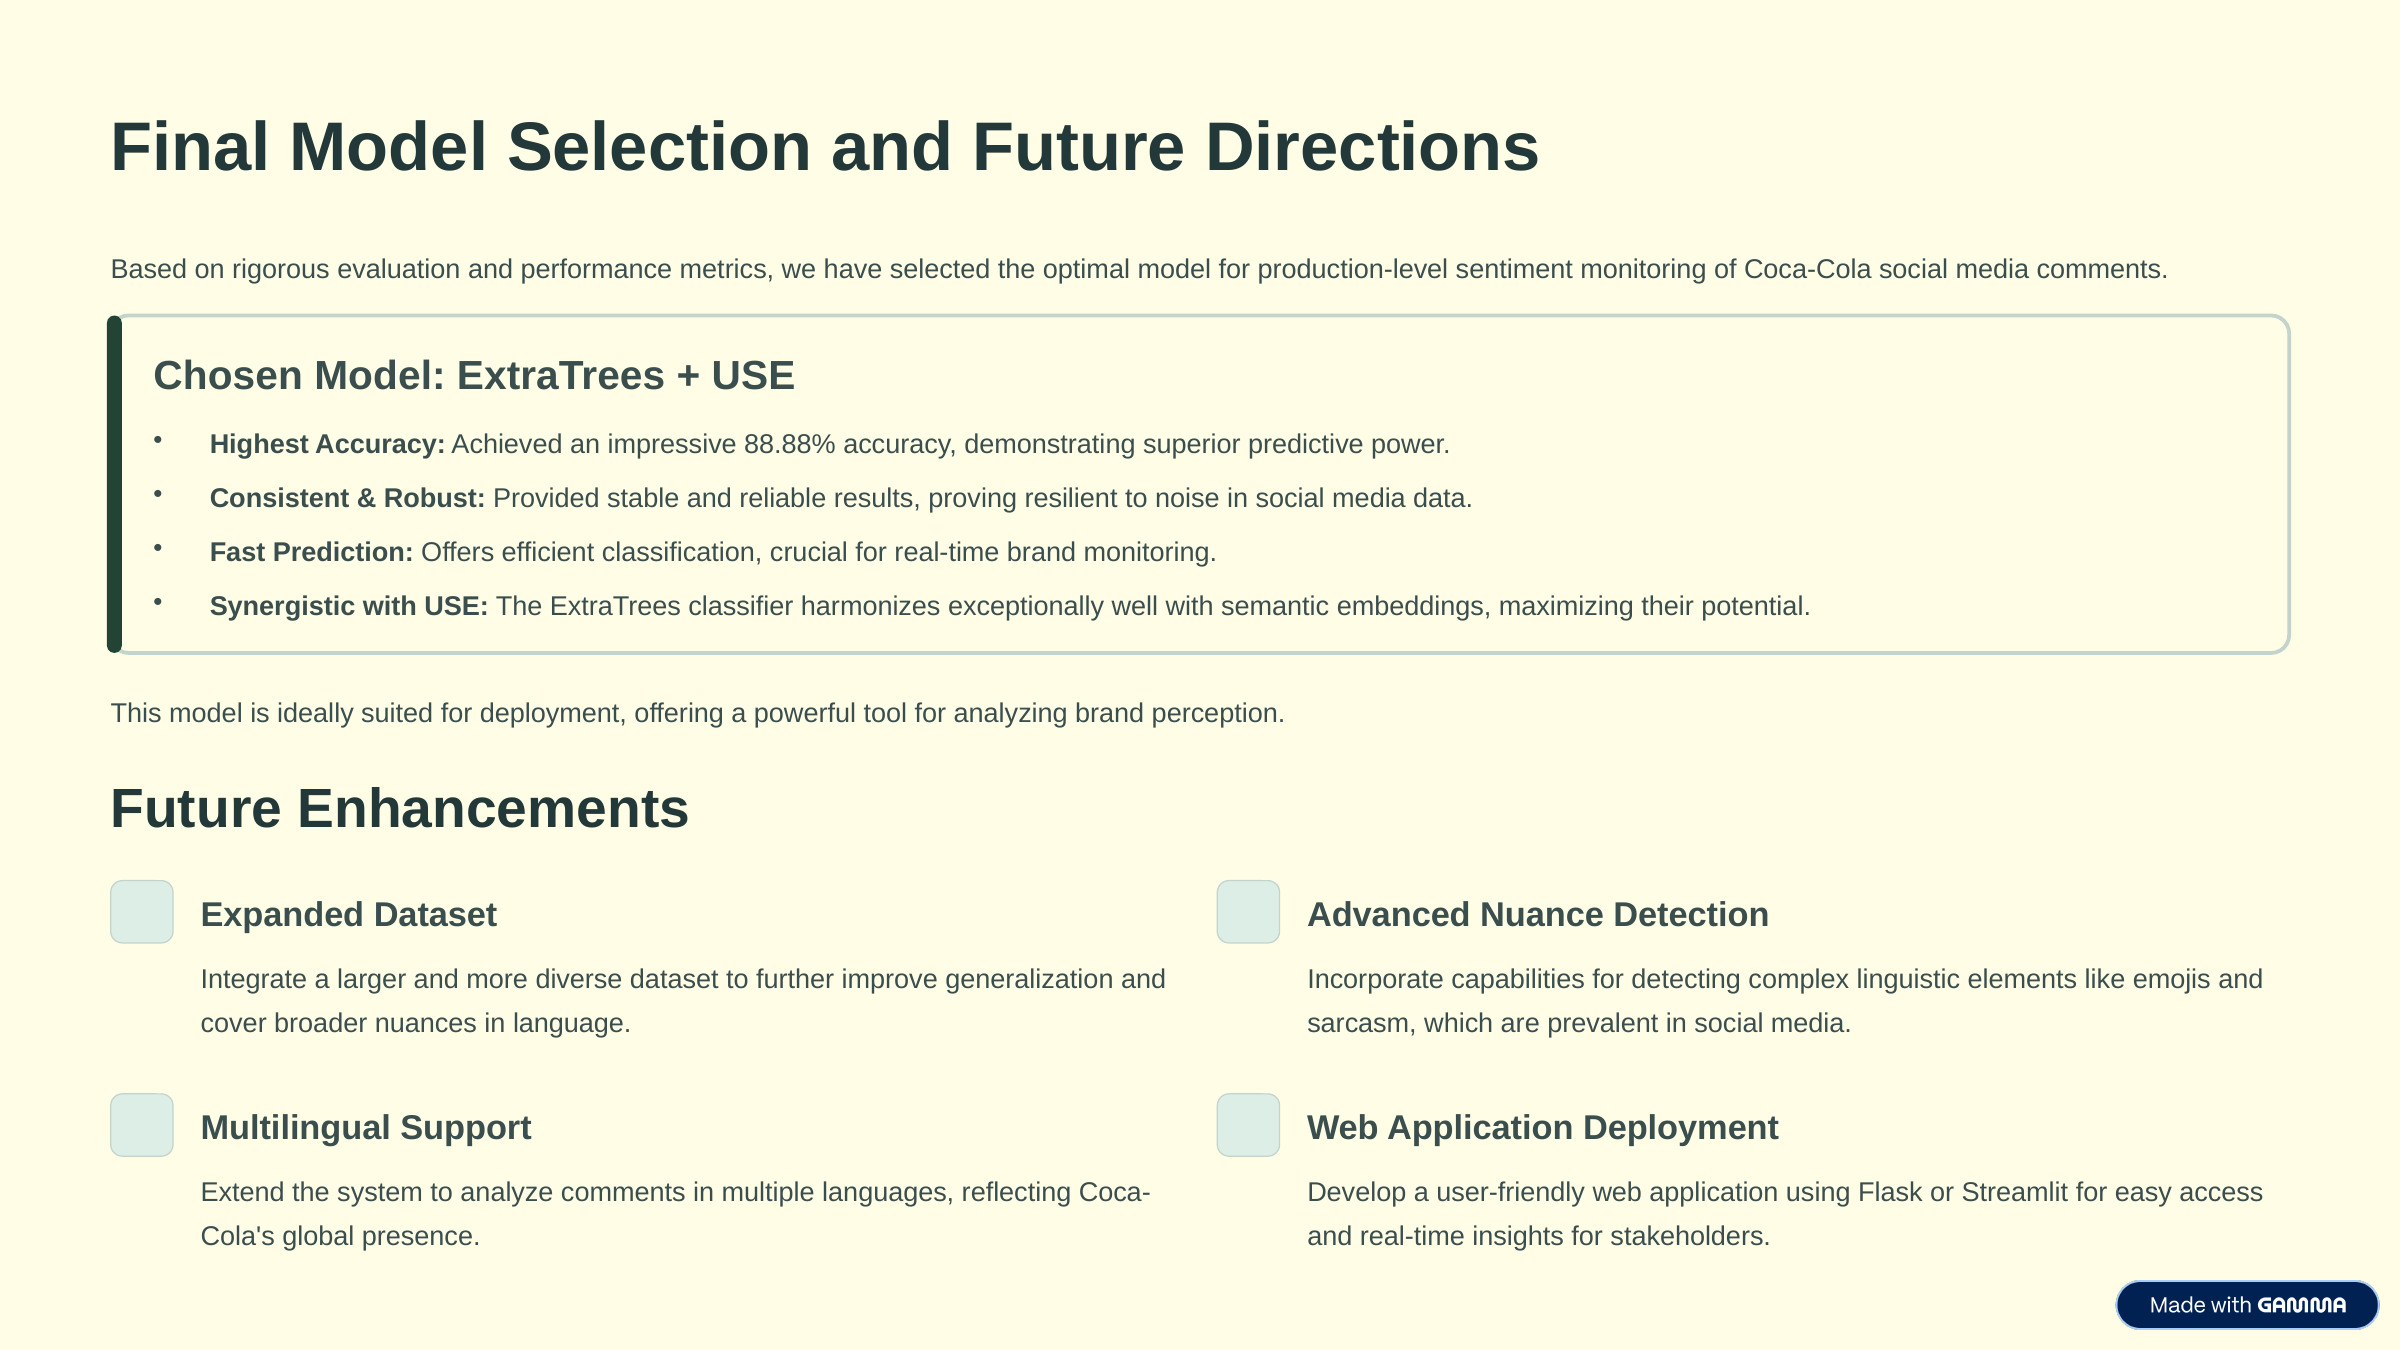

Final Model Selection and Future Directions
Based on rigorous evaluation and performance metrics, we have selected the optimal model for production-level sentiment monitoring of Coca-Cola social media comments.

Chosen Model: ExtraTrees + USE
Highest Accuracy: Achieved an impressive 88.88% accuracy, demonstrating superior predictive power.
Consistent & Robust: Provided stable and reliable results, proving resilient to noise in social media data.
Fast Prediction: Offers efficient classification, crucial for real-time brand monitoring.
Synergistic with USE: The ExtraTrees classifier harmonizes exceptionally well with semantic embeddings, maximizing their potential.
This model is ideally suited for deployment, offering a powerful tool for analyzing brand perception.
Future Enhancements

Expanded Dataset
Advanced Nuance Detection
Integrate a larger and more diverse dataset to further improve generalization and cover broader nuances in language.
Incorporate capabilities for detecting complex linguistic elements like emojis and sarcasm, which are prevalent in social media.

Multilingual Support
Web Application Deployment
Extend the system to analyze comments in multiple languages, reflecting Coca-Cola's global presence.
Develop a user-friendly web application using Flask or Streamlit for easy access and real-time insights for stakeholders.